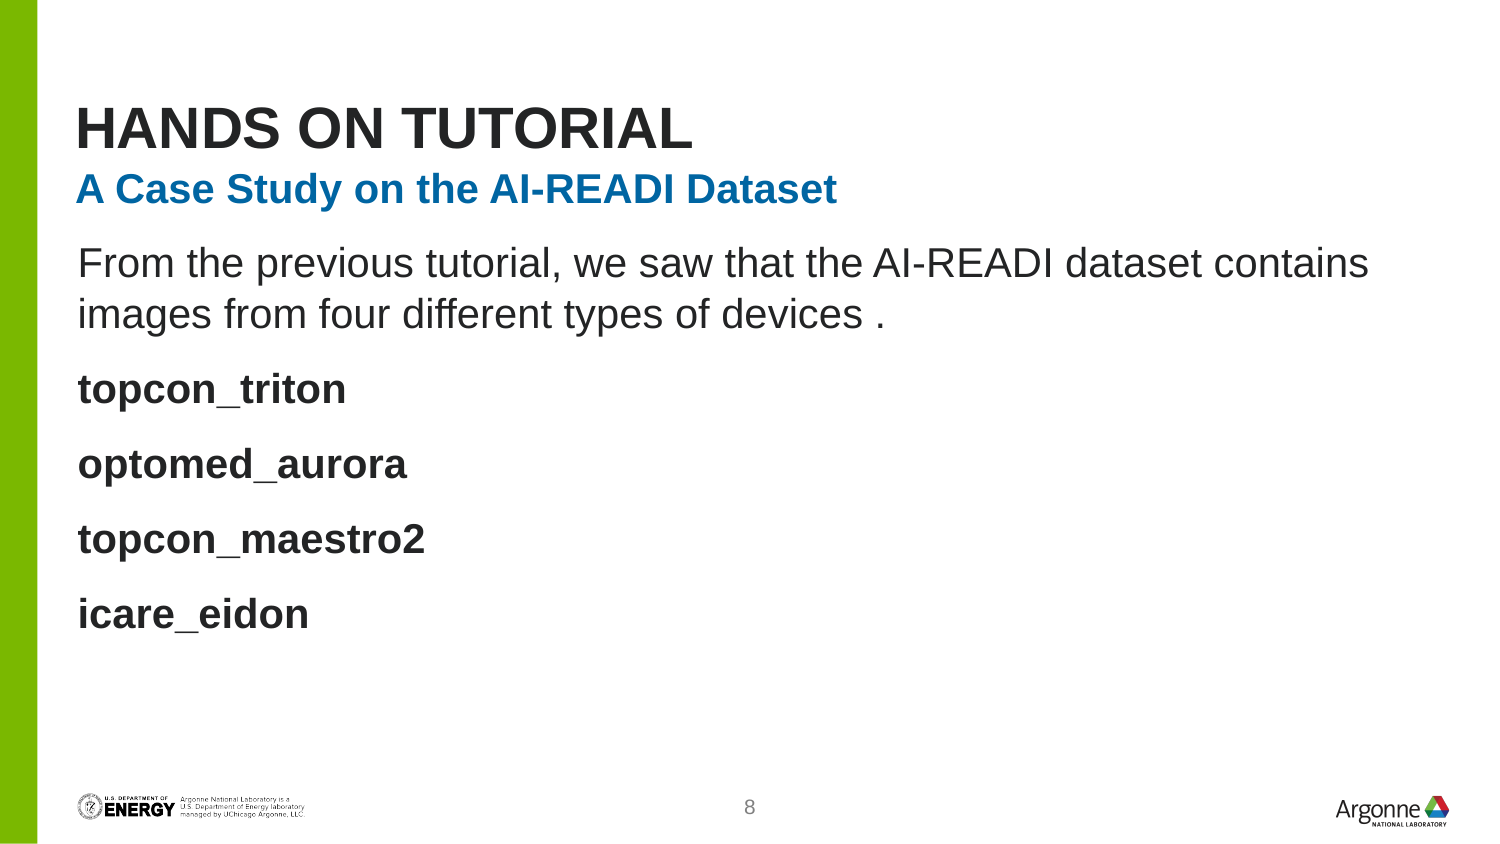

# Hands on tutorial
A Case Study on the AI-READI Dataset
From the previous tutorial, we saw that the AI-READI dataset contains images from four different types of devices .
topcon_triton
optomed_aurora
topcon_maestro2
icare_eidon
8